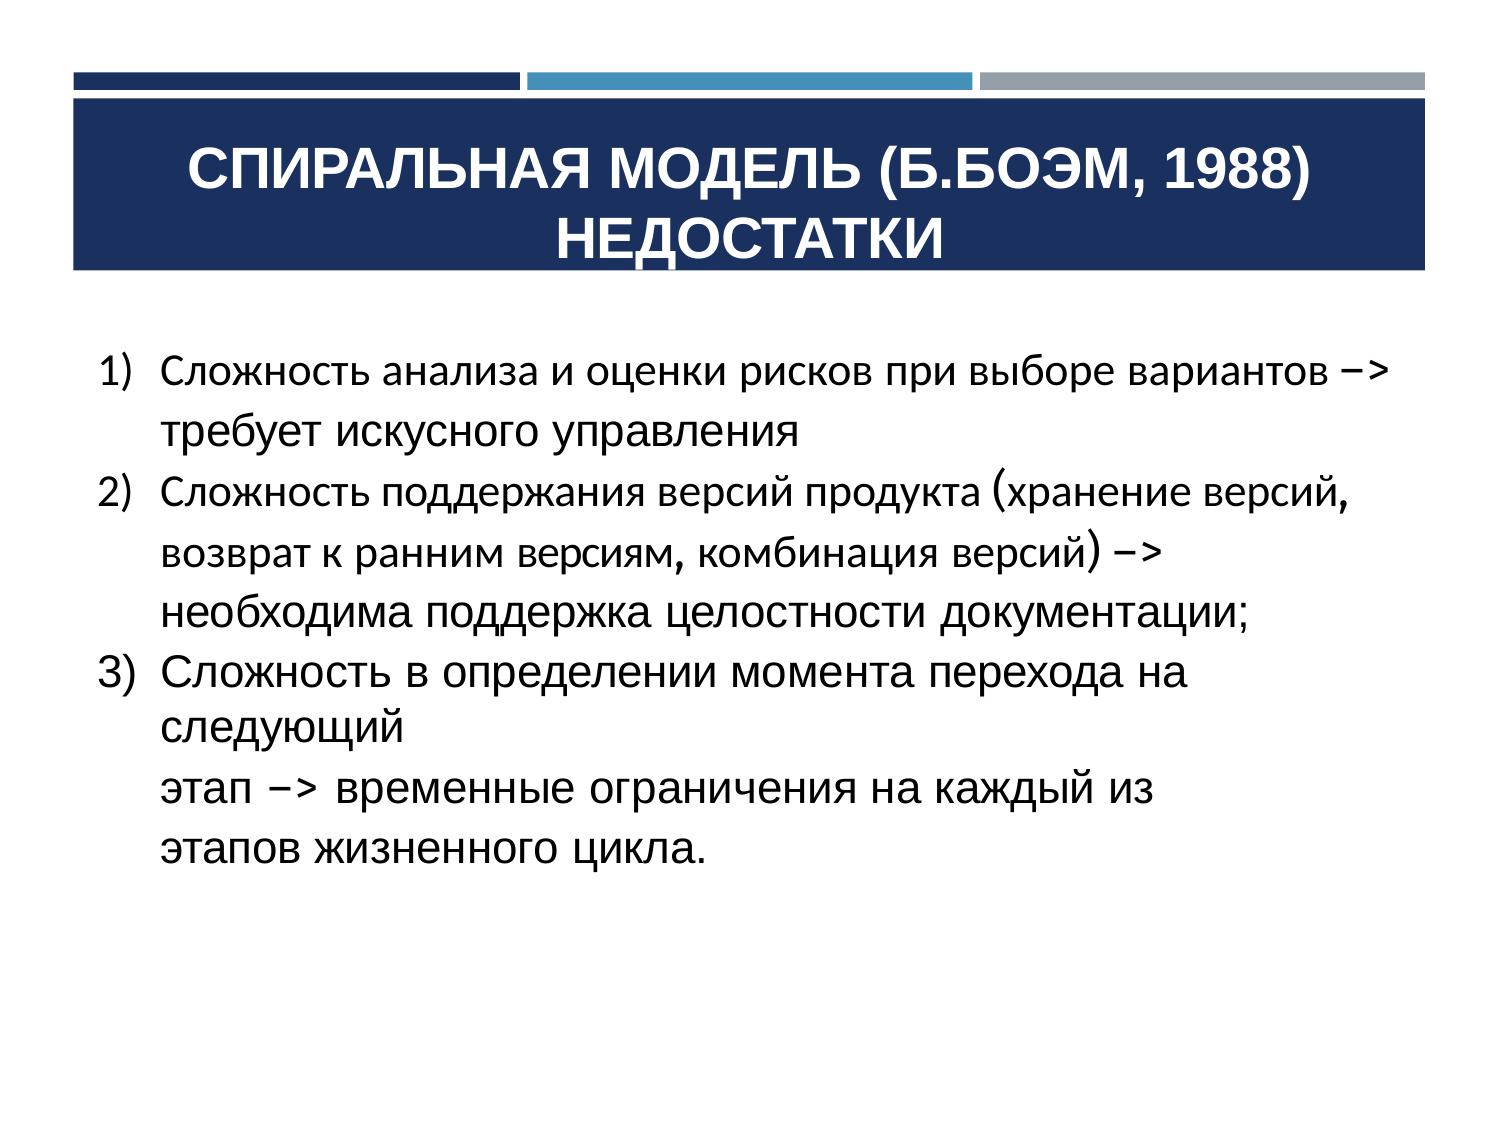

СПИРАЛЬНАЯ МОДЕЛЬ (Б.БОЭМ, 1988)
НЕДОСТАТКИ
Сложность анализа и оценки рисков при выборе вариантов –>
требует искусного управления
Сложность поддержания версий продукта (хранение версий, возврат к ранним версиям, комбинация версий) –> необходима поддержка целостности документации;
Сложность в определении момента перехода на следующий
этап –> временные ограничения на каждый из этапов жизненного цикла.